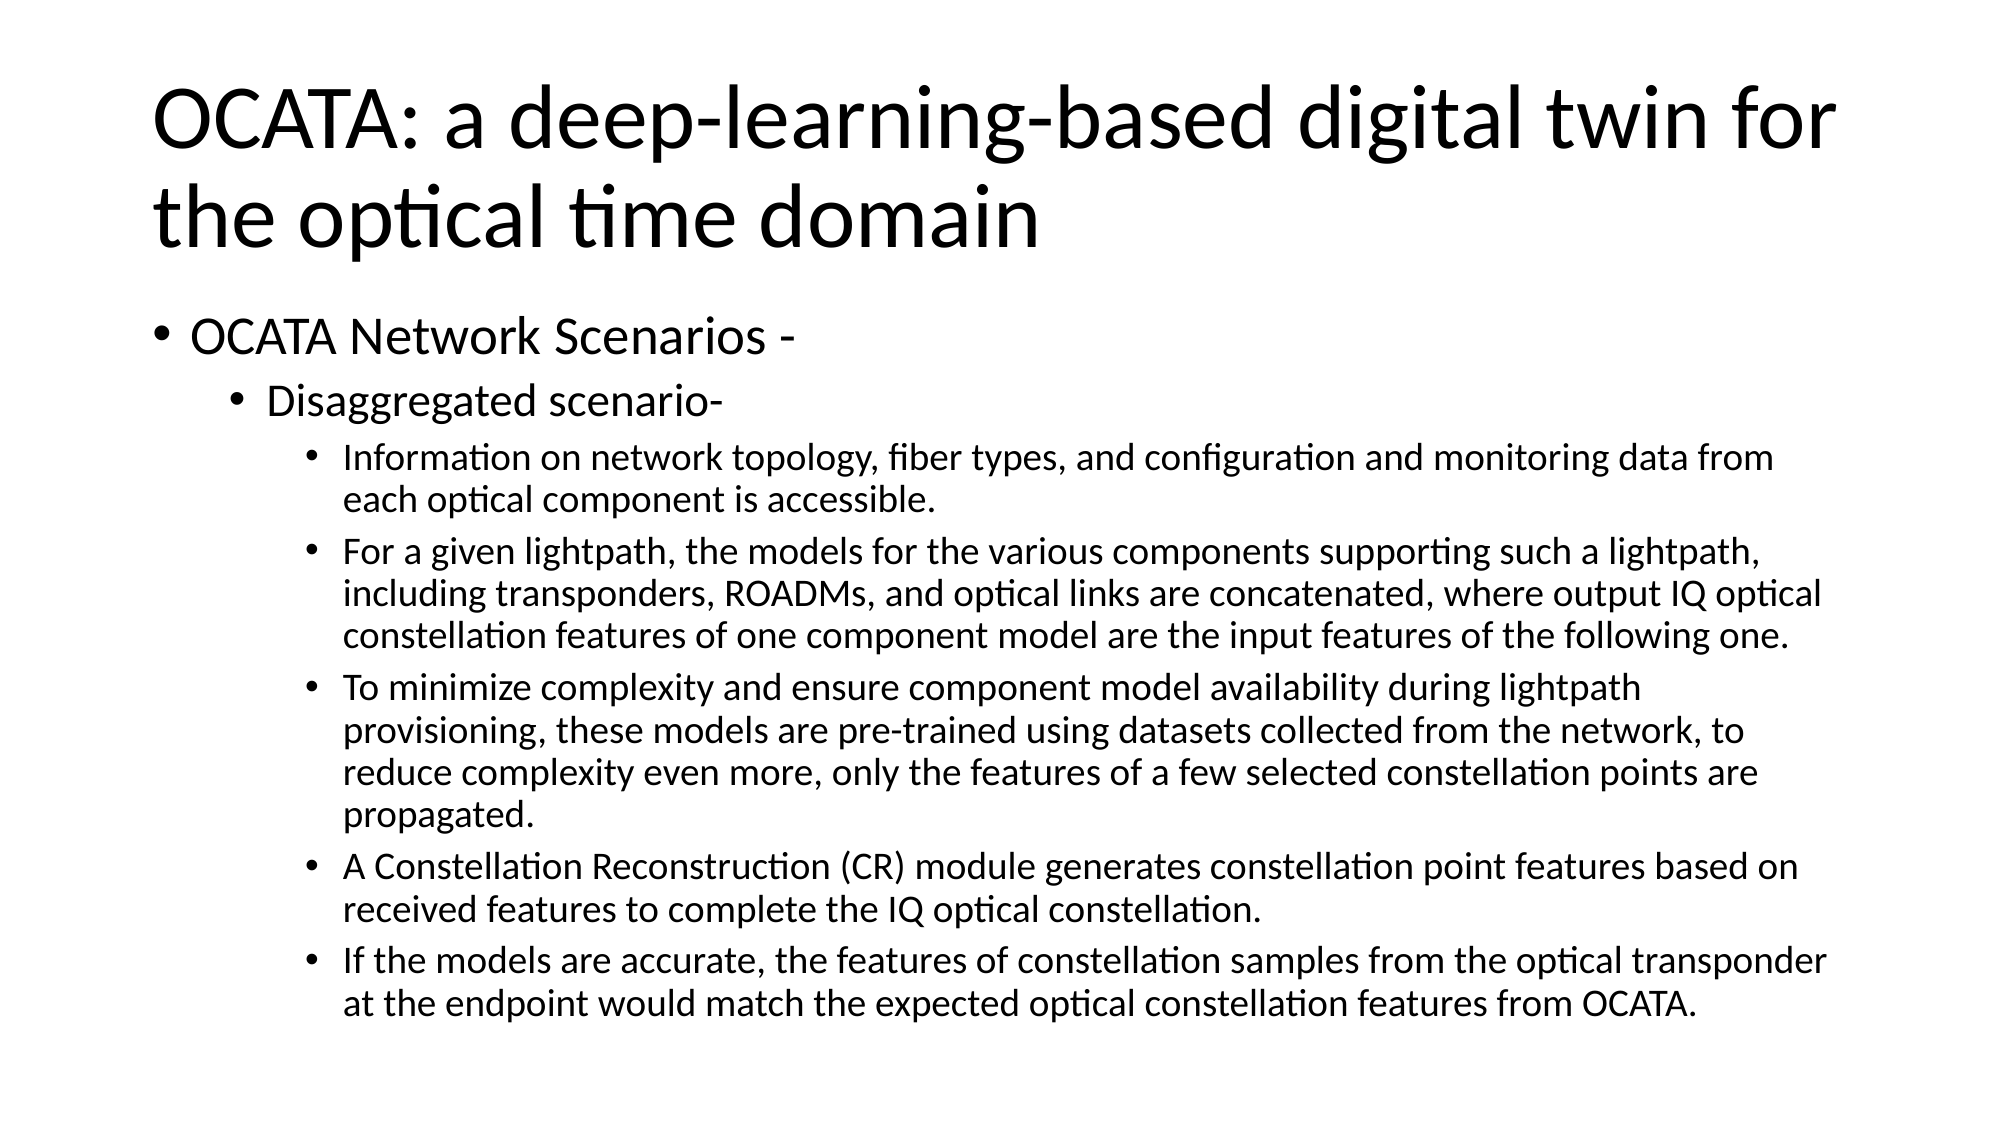

# OCATA: a deep-learning-based digital twin for the optical time domain
OCATA Network Scenarios -
Disaggregated scenario-
Information on network topology, fiber types, and configuration and monitoring data from each optical component is accessible.
For a given lightpath, the models for the various components supporting such a lightpath, including transponders, ROADMs, and optical links are concatenated, where output IQ optical constellation features of one component model are the input features of the following one.
To minimize complexity and ensure component model availability during lightpath provisioning, these models are pre-trained using datasets collected from the network, to reduce complexity even more, only the features of a few selected constellation points are propagated.
A Constellation Reconstruction (CR) module generates constellation point features based on received features to complete the IQ optical constellation.
If the models are accurate, the features of constellation samples from the optical transponder at the endpoint would match the expected optical constellation features from OCATA.